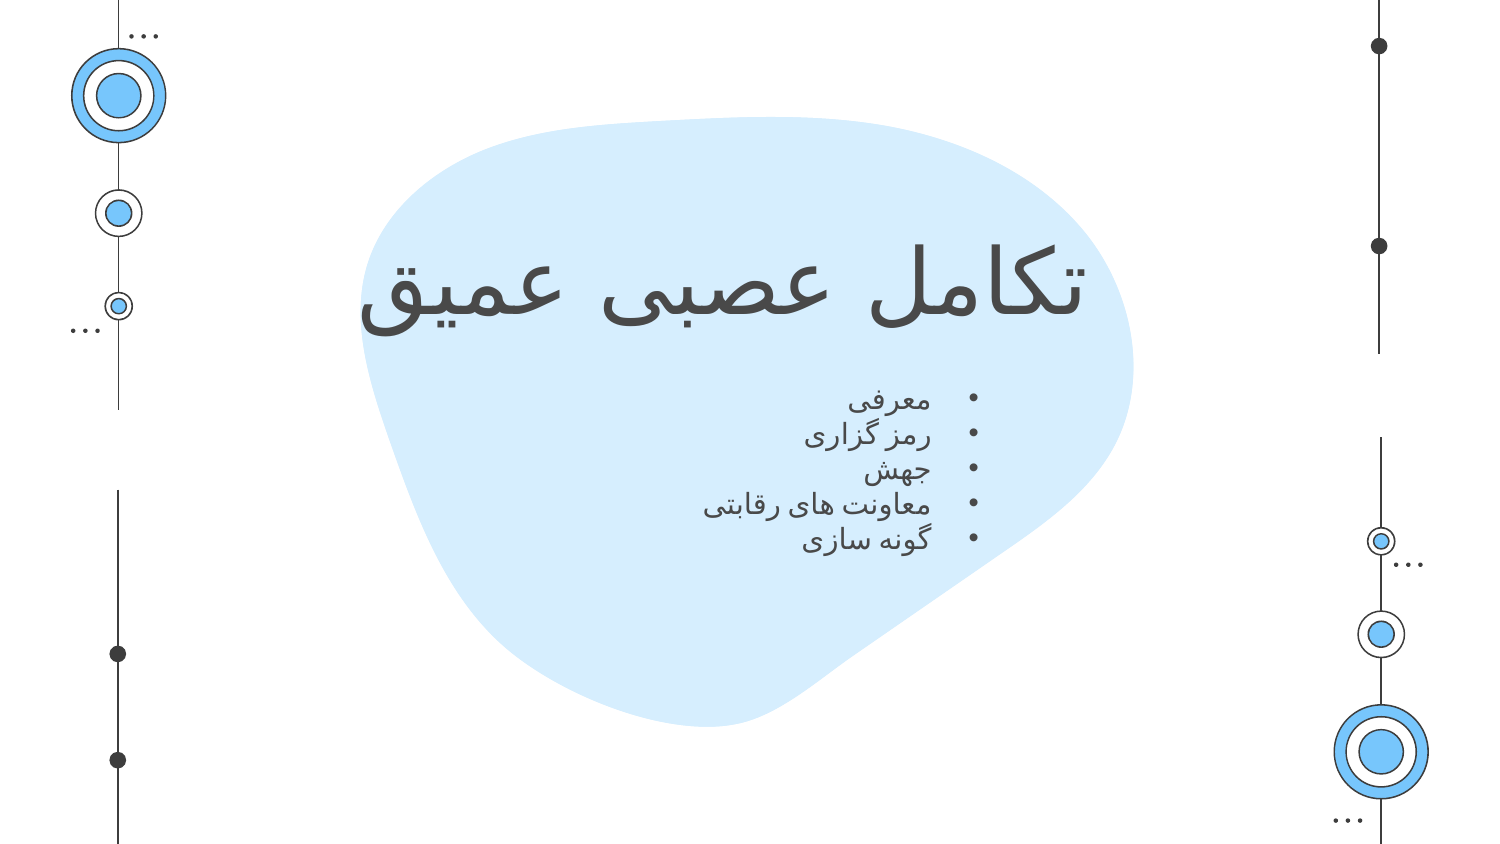

تکامل عصبی عمیق
معرفی
رمز گزاری
جهش
معاونت های رقابتی
گونه سازی